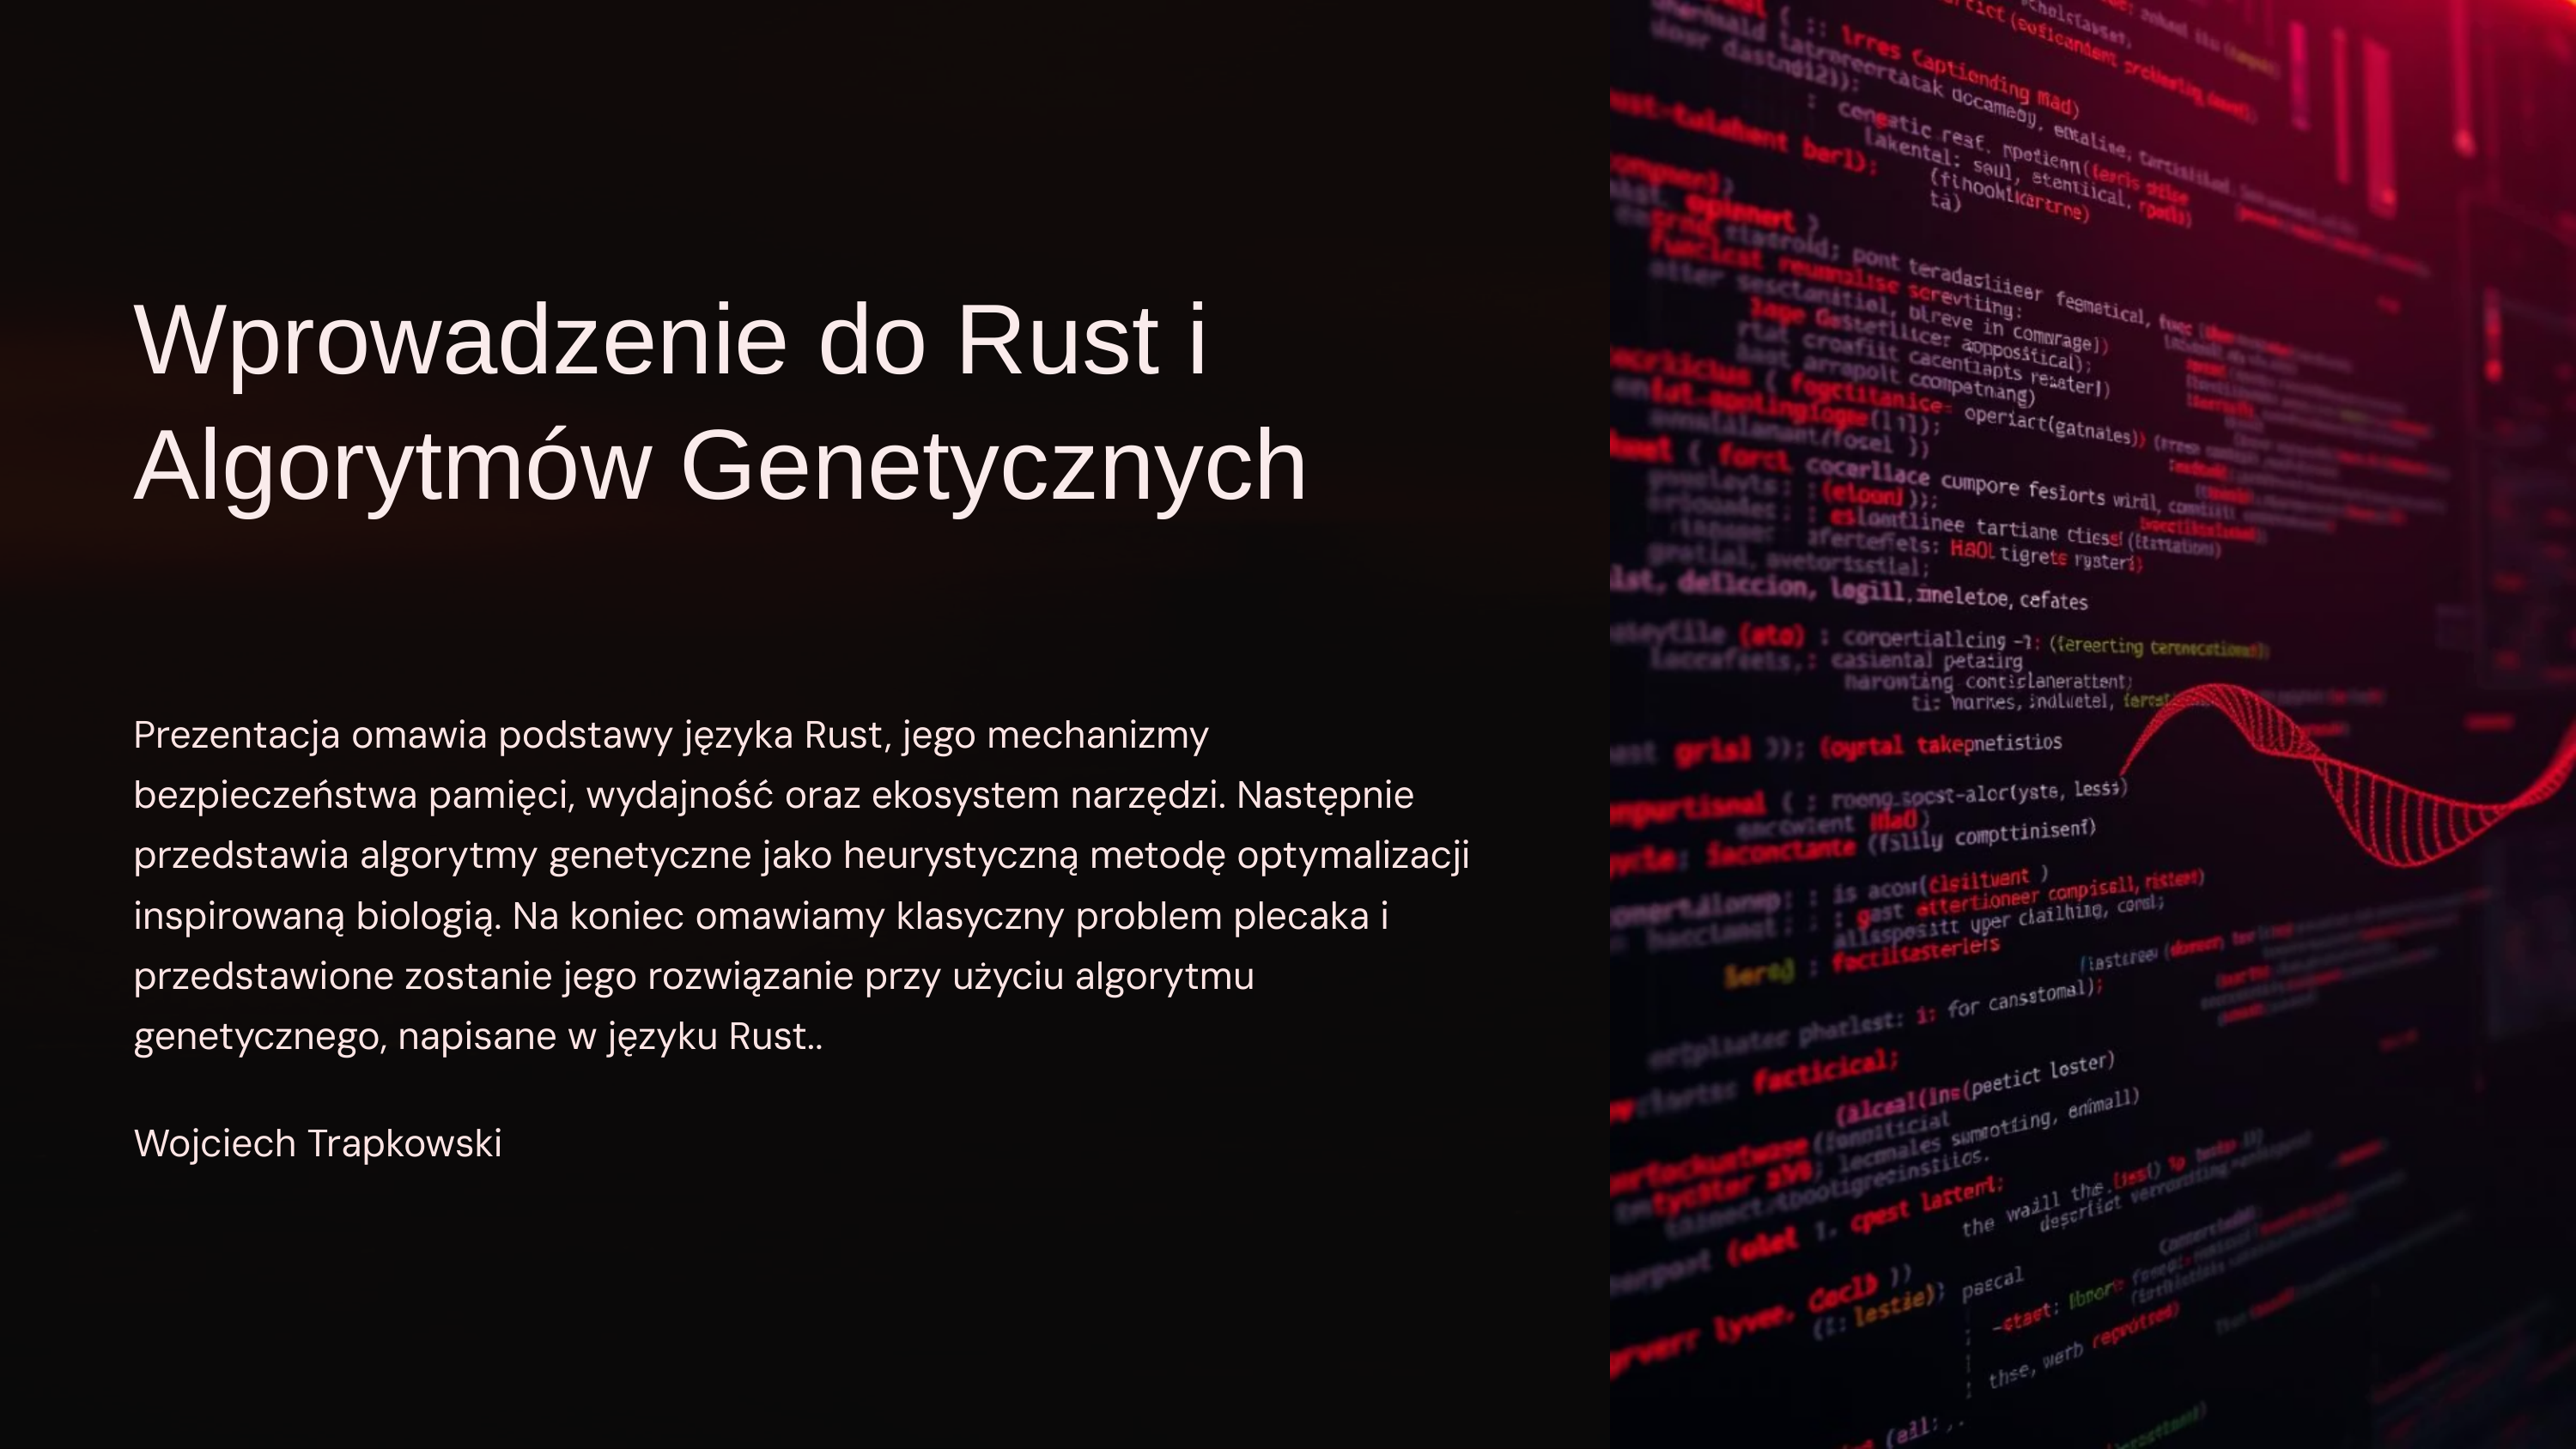

Wprowadzenie do Rust i Algorytmów Genetycznych
Prezentacja omawia podstawy języka Rust, jego mechanizmy bezpieczeństwa pamięci, wydajność oraz ekosystem narzędzi. Następnie przedstawia algorytmy genetyczne jako heurystyczną metodę optymalizacji inspirowaną biologią. Na koniec omawiamy klasyczny problem plecaka i przedstawione zostanie jego rozwiązanie przy użyciu algorytmu genetycznego, napisane w języku Rust..
Wojciech Trapkowski